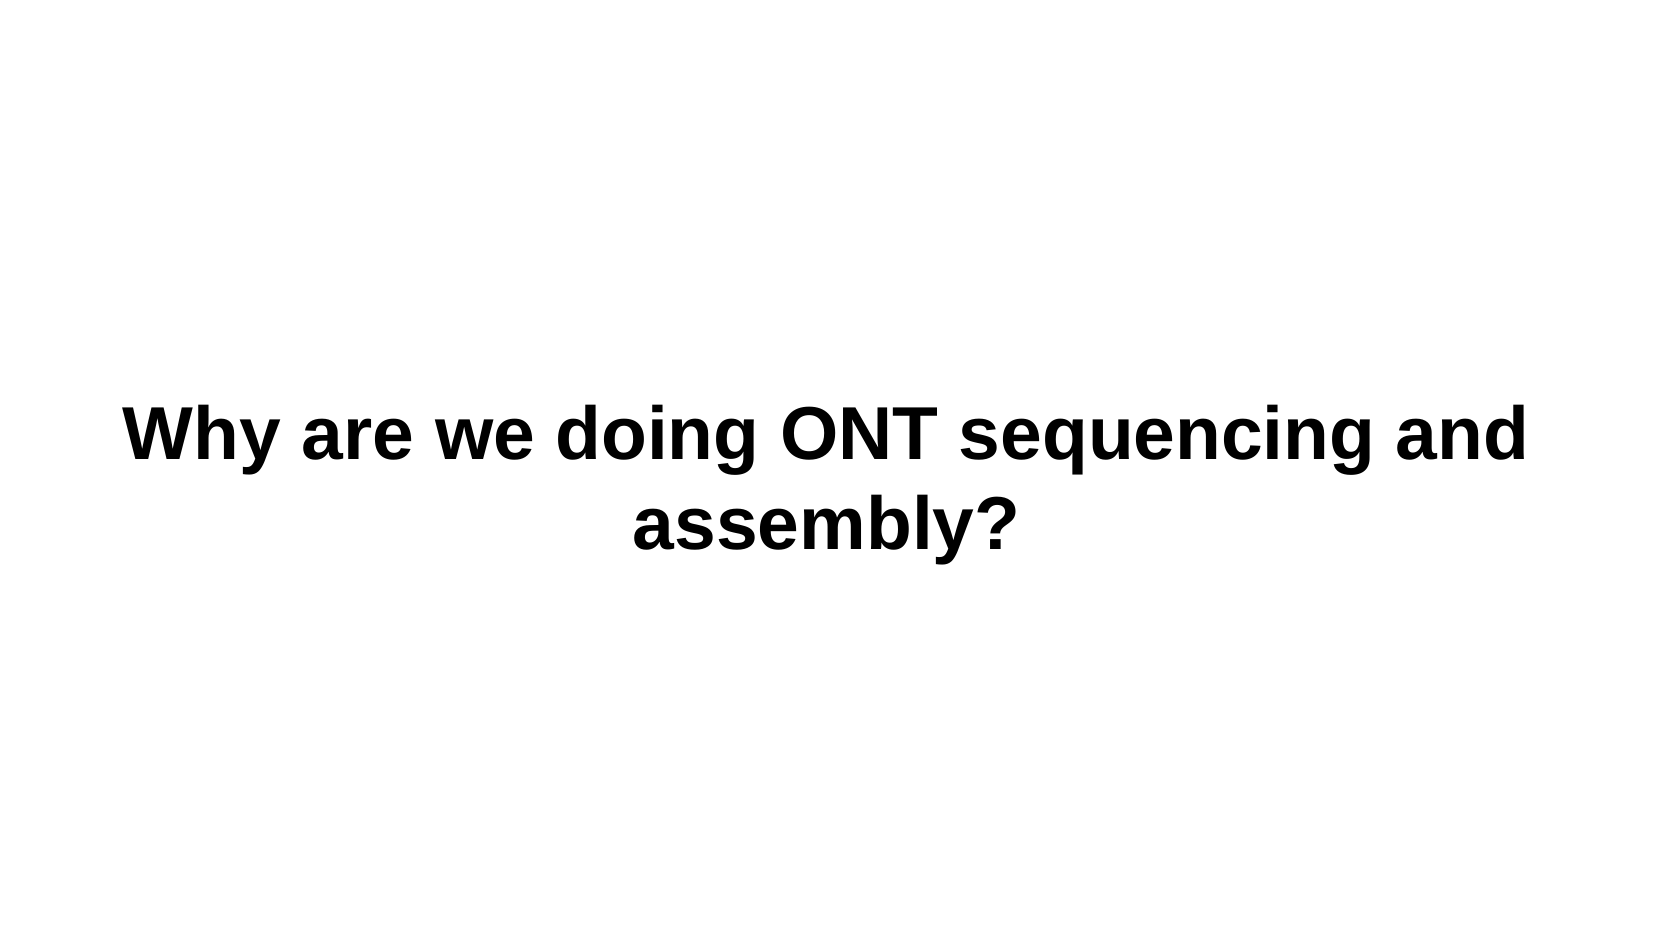

Why are we doing ONT sequencing and assembly?